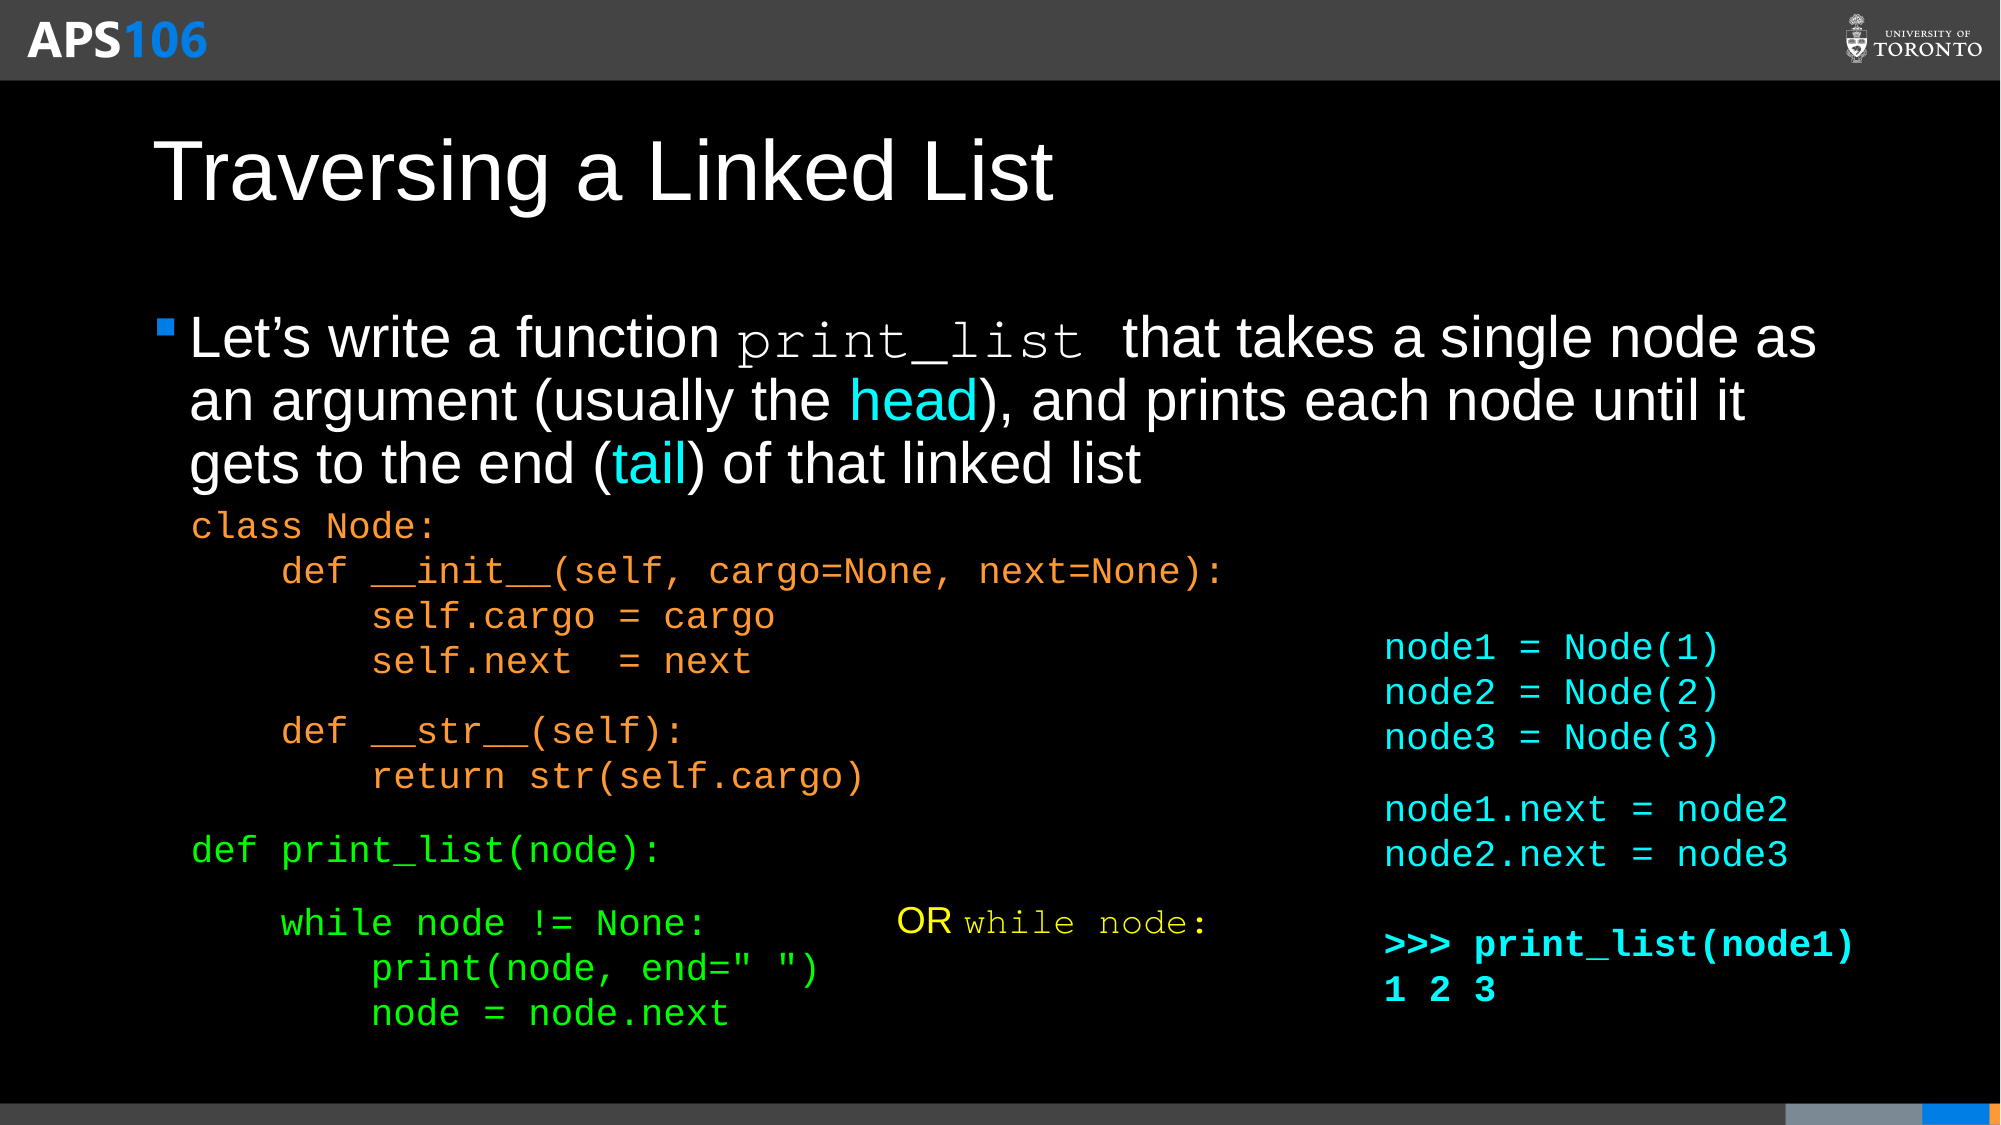

# Traversing a Linked List
Let’s write a function print_list that takes a single node as an argument (usually the head), and prints each node until it gets to the end (tail) of that linked list
class Node:
    def __init__(self, cargo=None, next=None):
        self.cargo = cargo
        self.next  = next

    def __str__(self):
        return str(self.cargo)
node1 = Node(1)
node2 = Node(2)
node3 = Node(3)

node1.next = node2
node2.next = node3

>>> print_list(node1)
1 2 3
def print_list(node):

    while node != None:
        print(node, end=" ")
        node = node.next
OR while node: